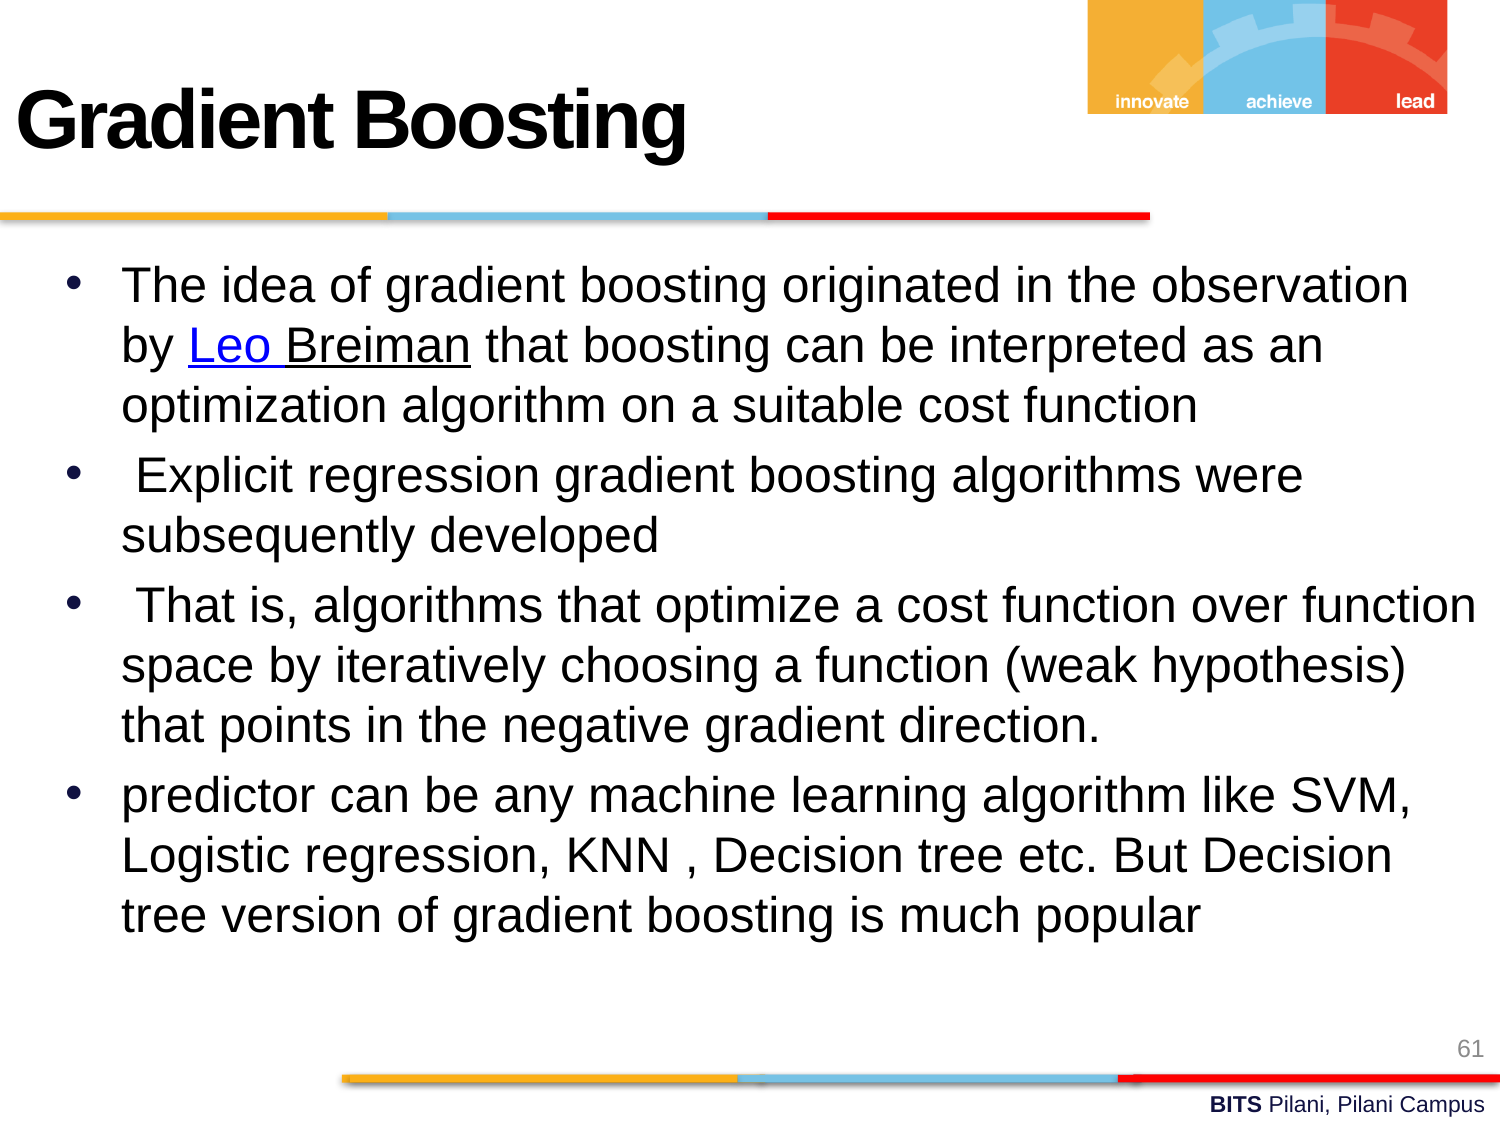

Gradient Boosting
The idea of gradient boosting originated in the observation by Leo Breiman that boosting can be interpreted as an optimization algorithm on a suitable cost function
 Explicit regression gradient boosting algorithms were subsequently developed
 That is, algorithms that optimize a cost function over function space by iteratively choosing a function (weak hypothesis) that points in the negative gradient direction.
predictor can be any machine learning algorithm like SVM, Logistic regression, KNN , Decision tree etc. But Decision tree version of gradient boosting is much popular

61